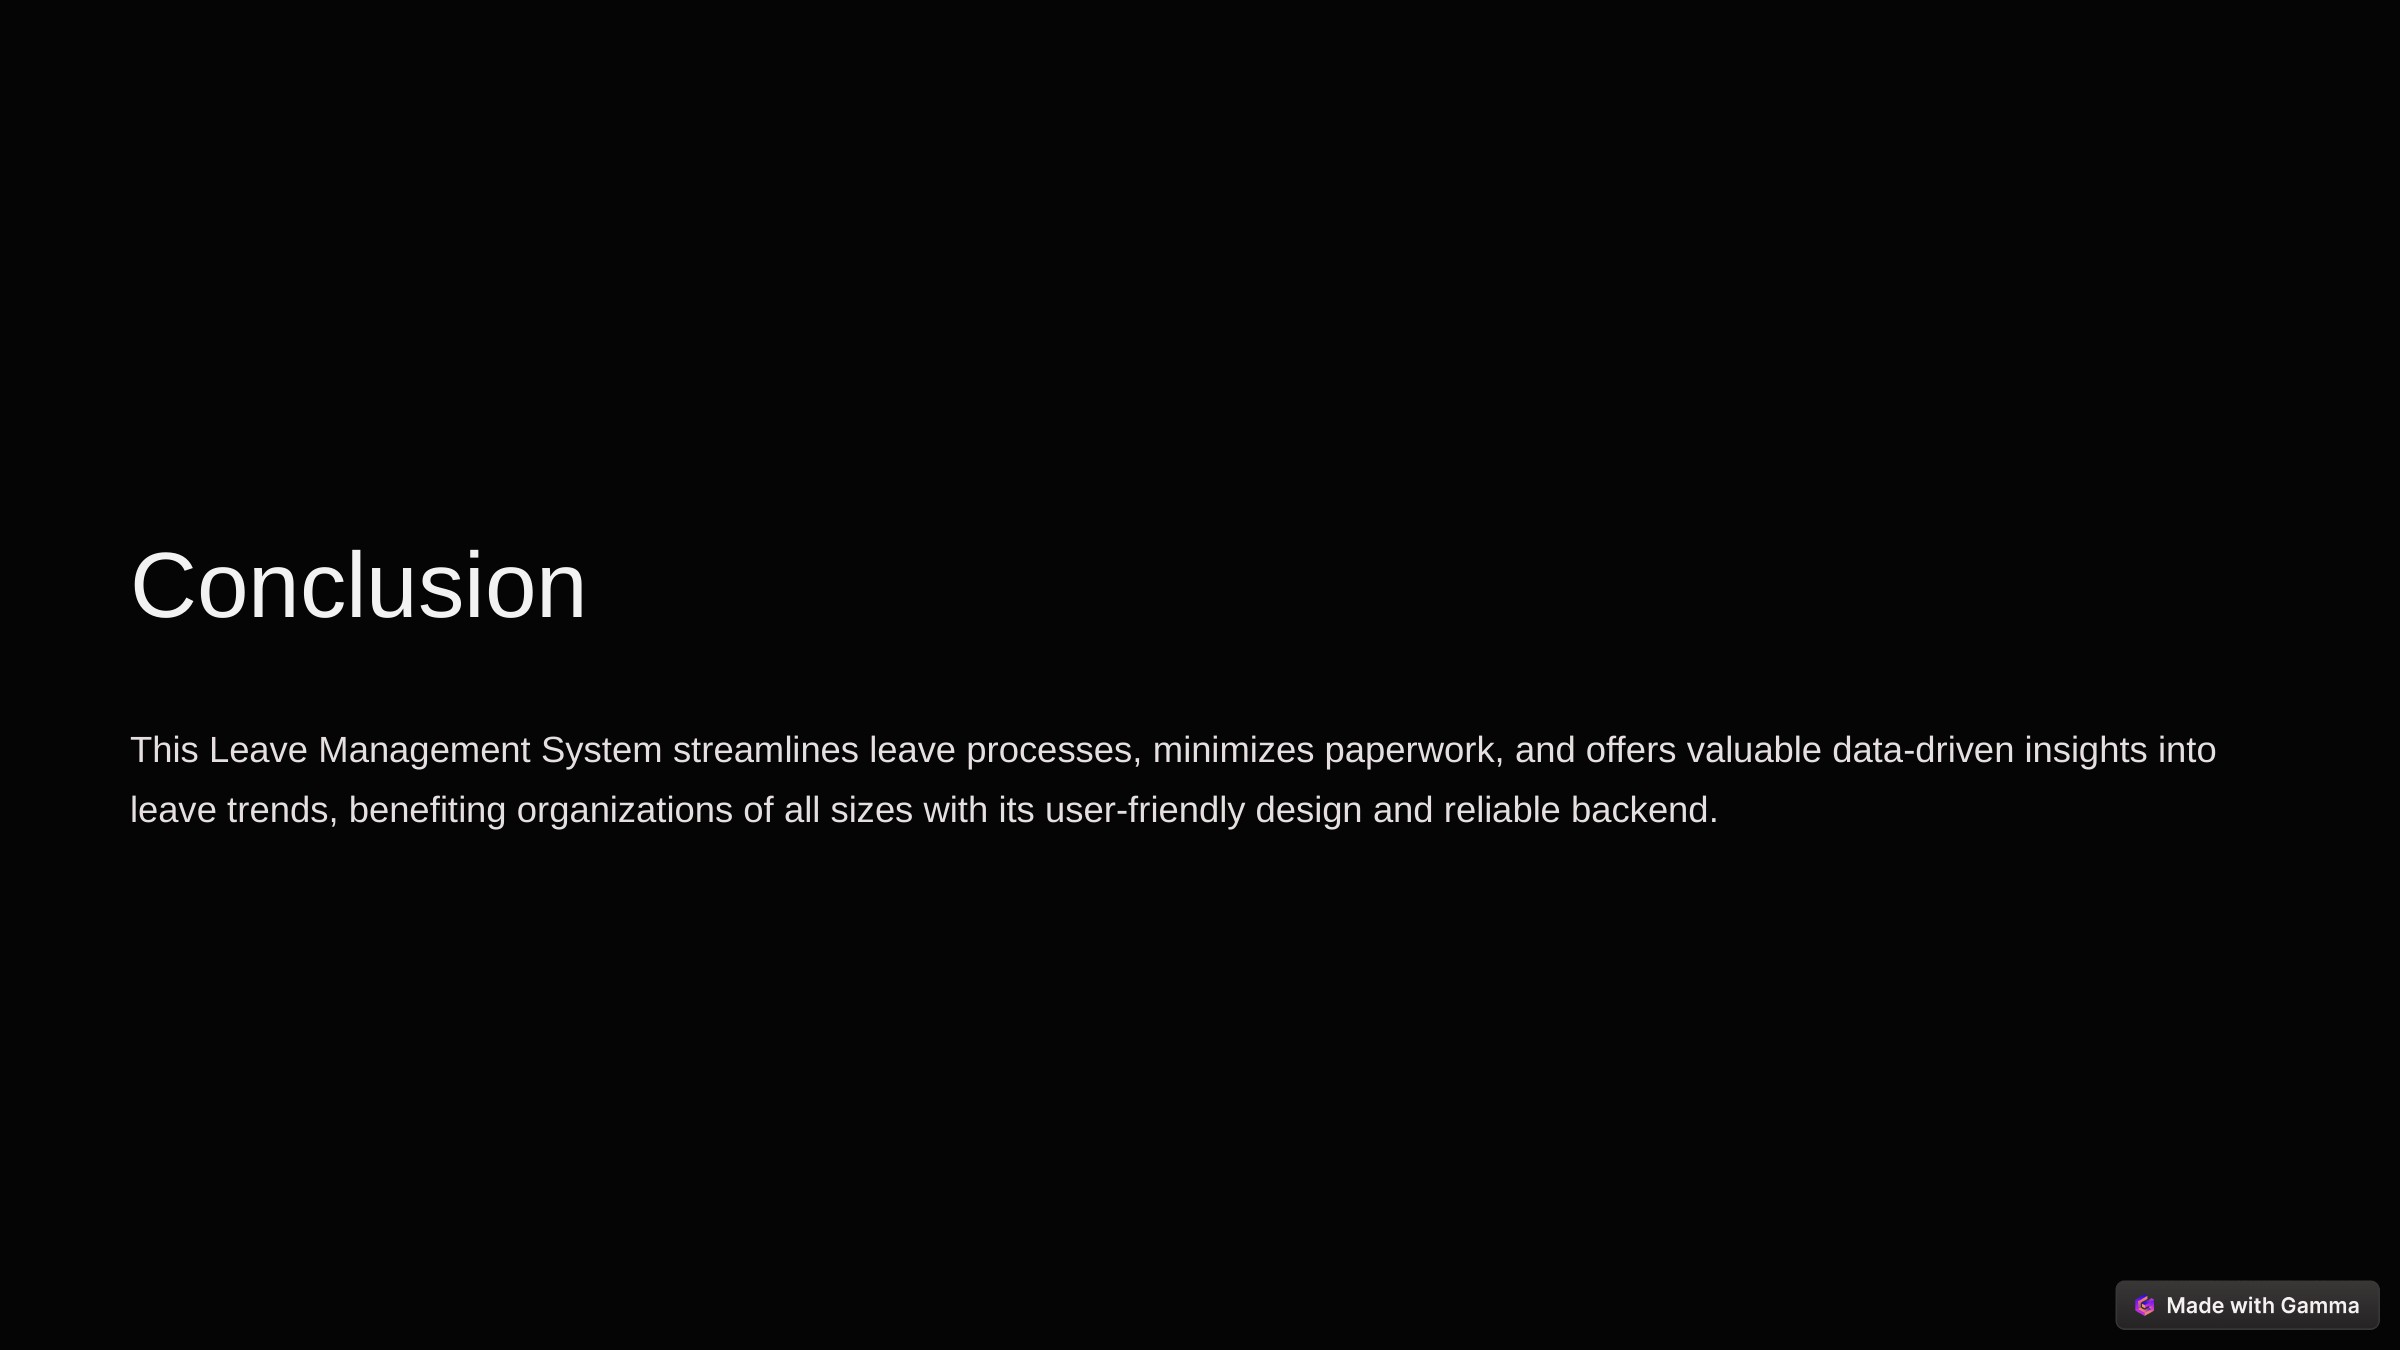

Conclusion
This Leave Management System streamlines leave processes, minimizes paperwork, and offers valuable data-driven insights into leave trends, benefiting organizations of all sizes with its user-friendly design and reliable backend.